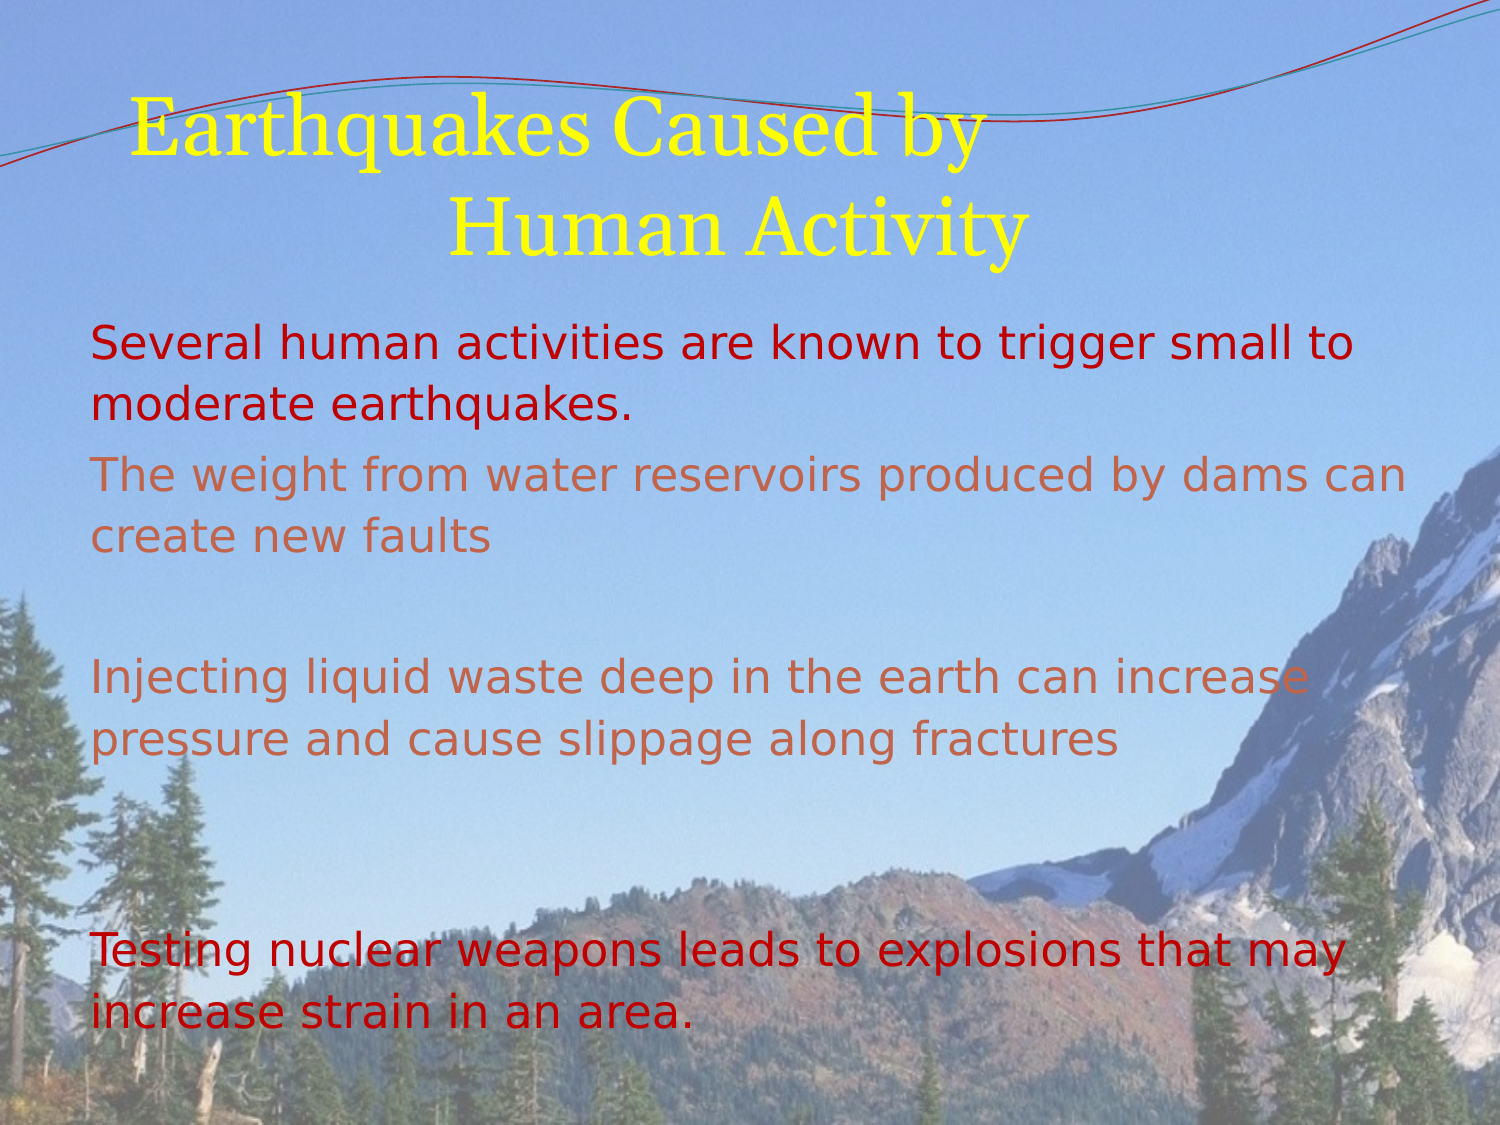

# Earthquakes Caused by                   Human Activity
Several human activities are known to trigger small to moderate earthquakes.
The weight from water reservoirs produced by dams can create new faults

Injecting liquid waste deep in the earth can increase pressure and cause slippage along fractures

Testing nuclear weapons leads to explosions that may increase strain in an area.